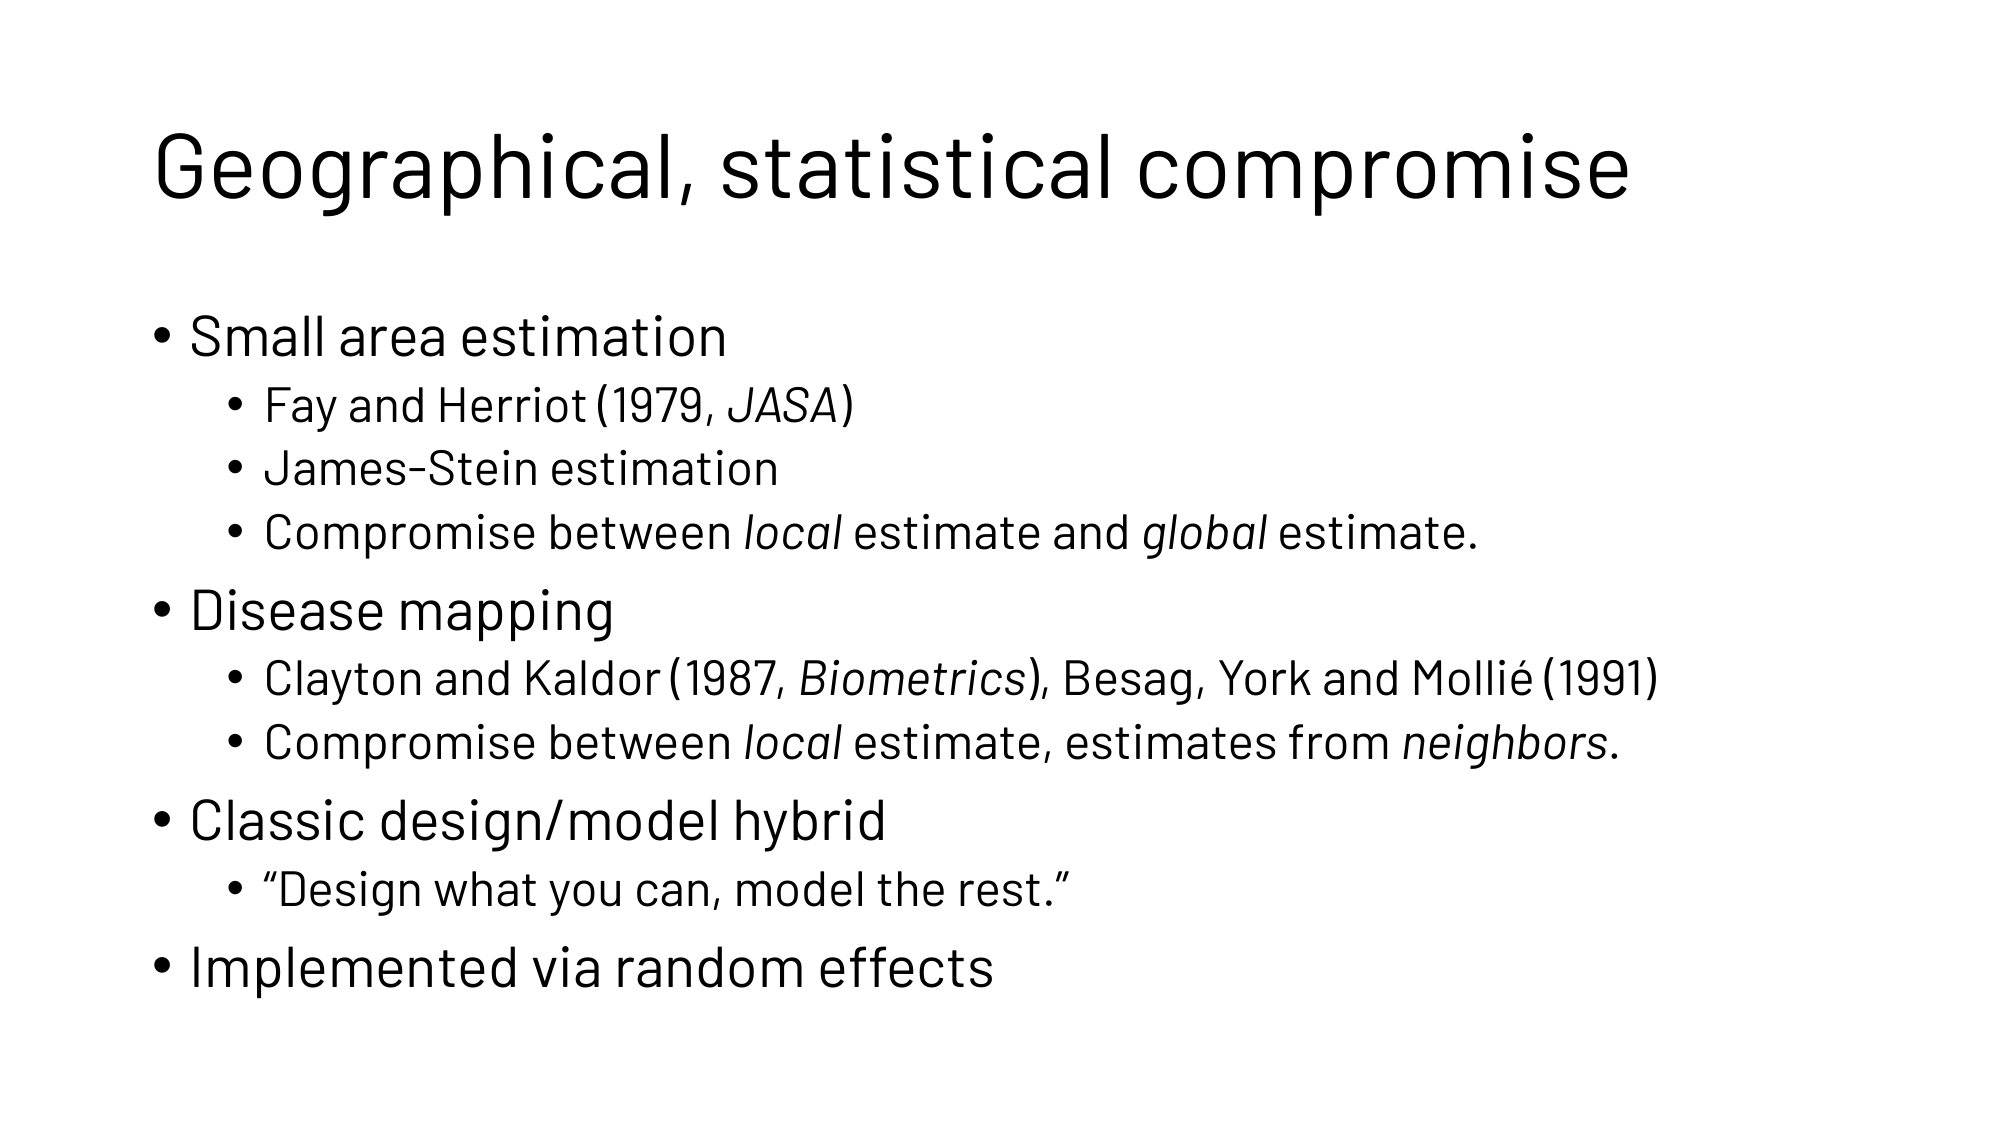

# Geographical, statistical compromise
Small area estimation
Fay and Herriot (1979, JASA)
James-Stein estimation
Compromise between local estimate and global estimate.
Disease mapping
Clayton and Kaldor (1987, Biometrics), Besag, York and Mollié (1991)
Compromise between local estimate, estimates from neighbors.
Classic design/model hybrid
“Design what you can, model the rest.”
Implemented via random effects